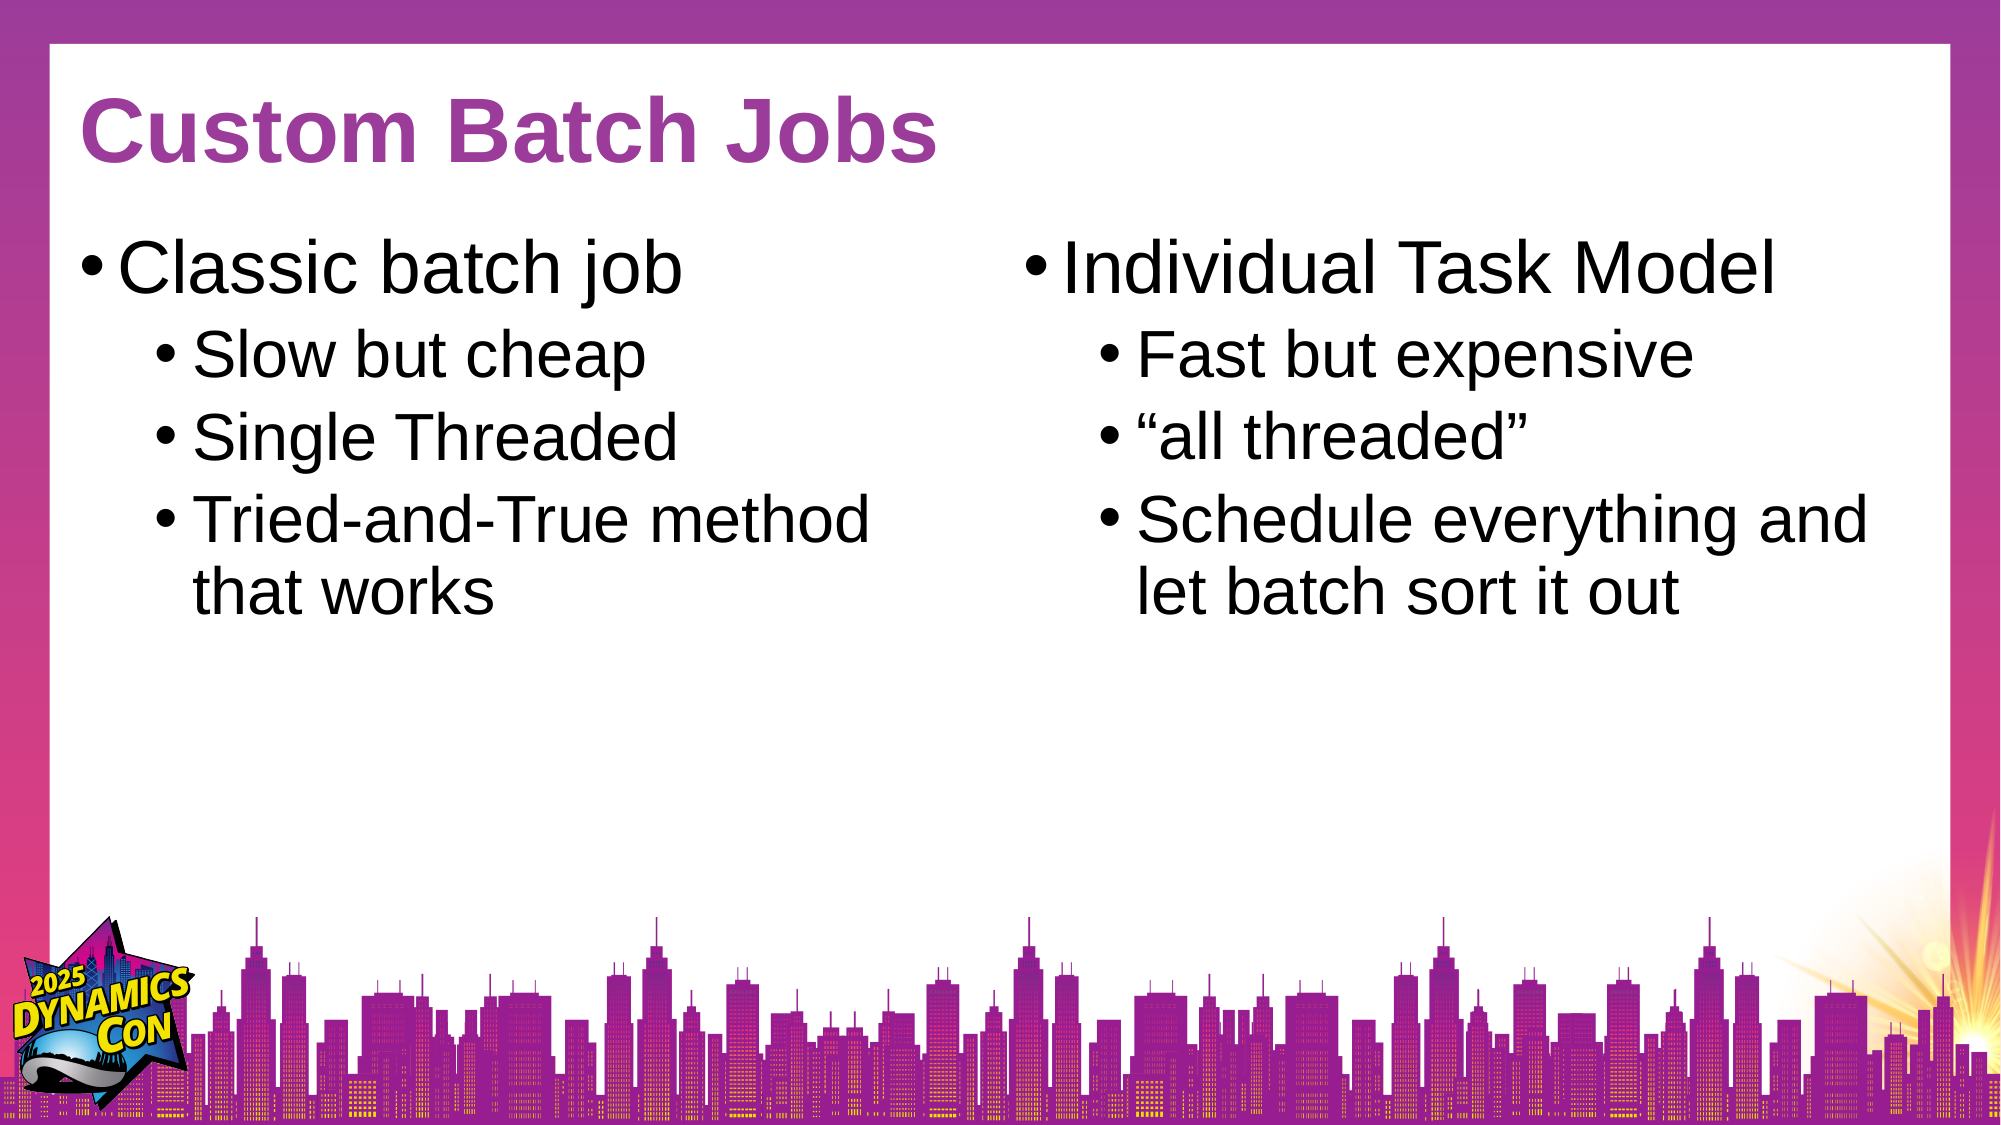

# Custom Batch Jobs
Individual Task Model
Fast but expensive
“all threaded”
Schedule everything and let batch sort it out

Classic batch job
Slow but cheap
Single Threaded
Tried-and-True method that works